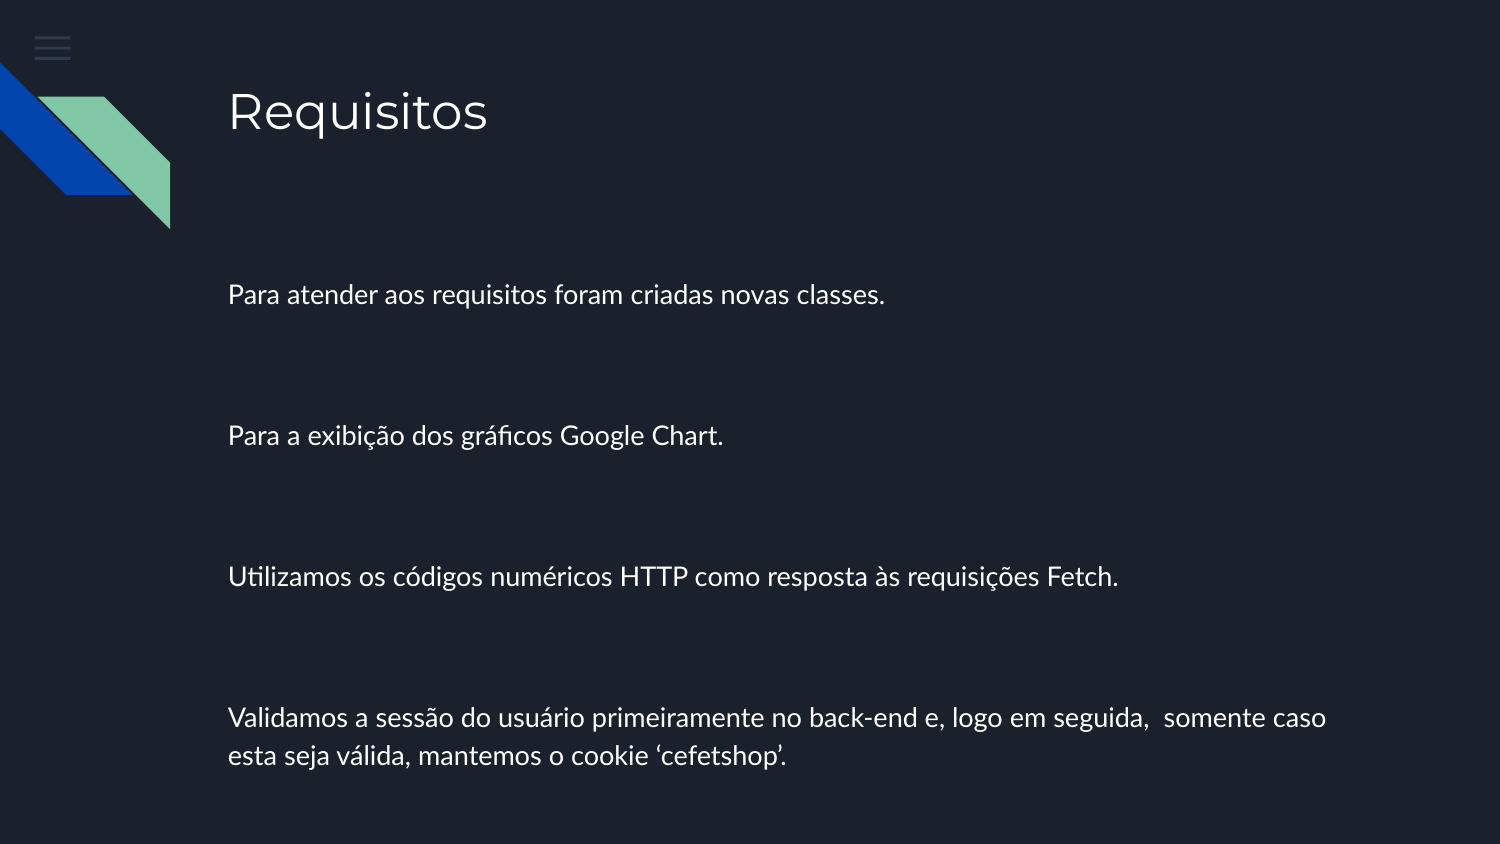

# Requisitos
Para atender aos requisitos foram criadas novas classes.

Para a exibição dos gráficos Google Chart.

Utilizamos os códigos numéricos HTTP como resposta às requisições Fetch.

Validamos a sessão do usuário primeiramente no back-end e, logo em seguida,  somente caso esta seja válida, mantemos o cookie ‘cefetshop’.